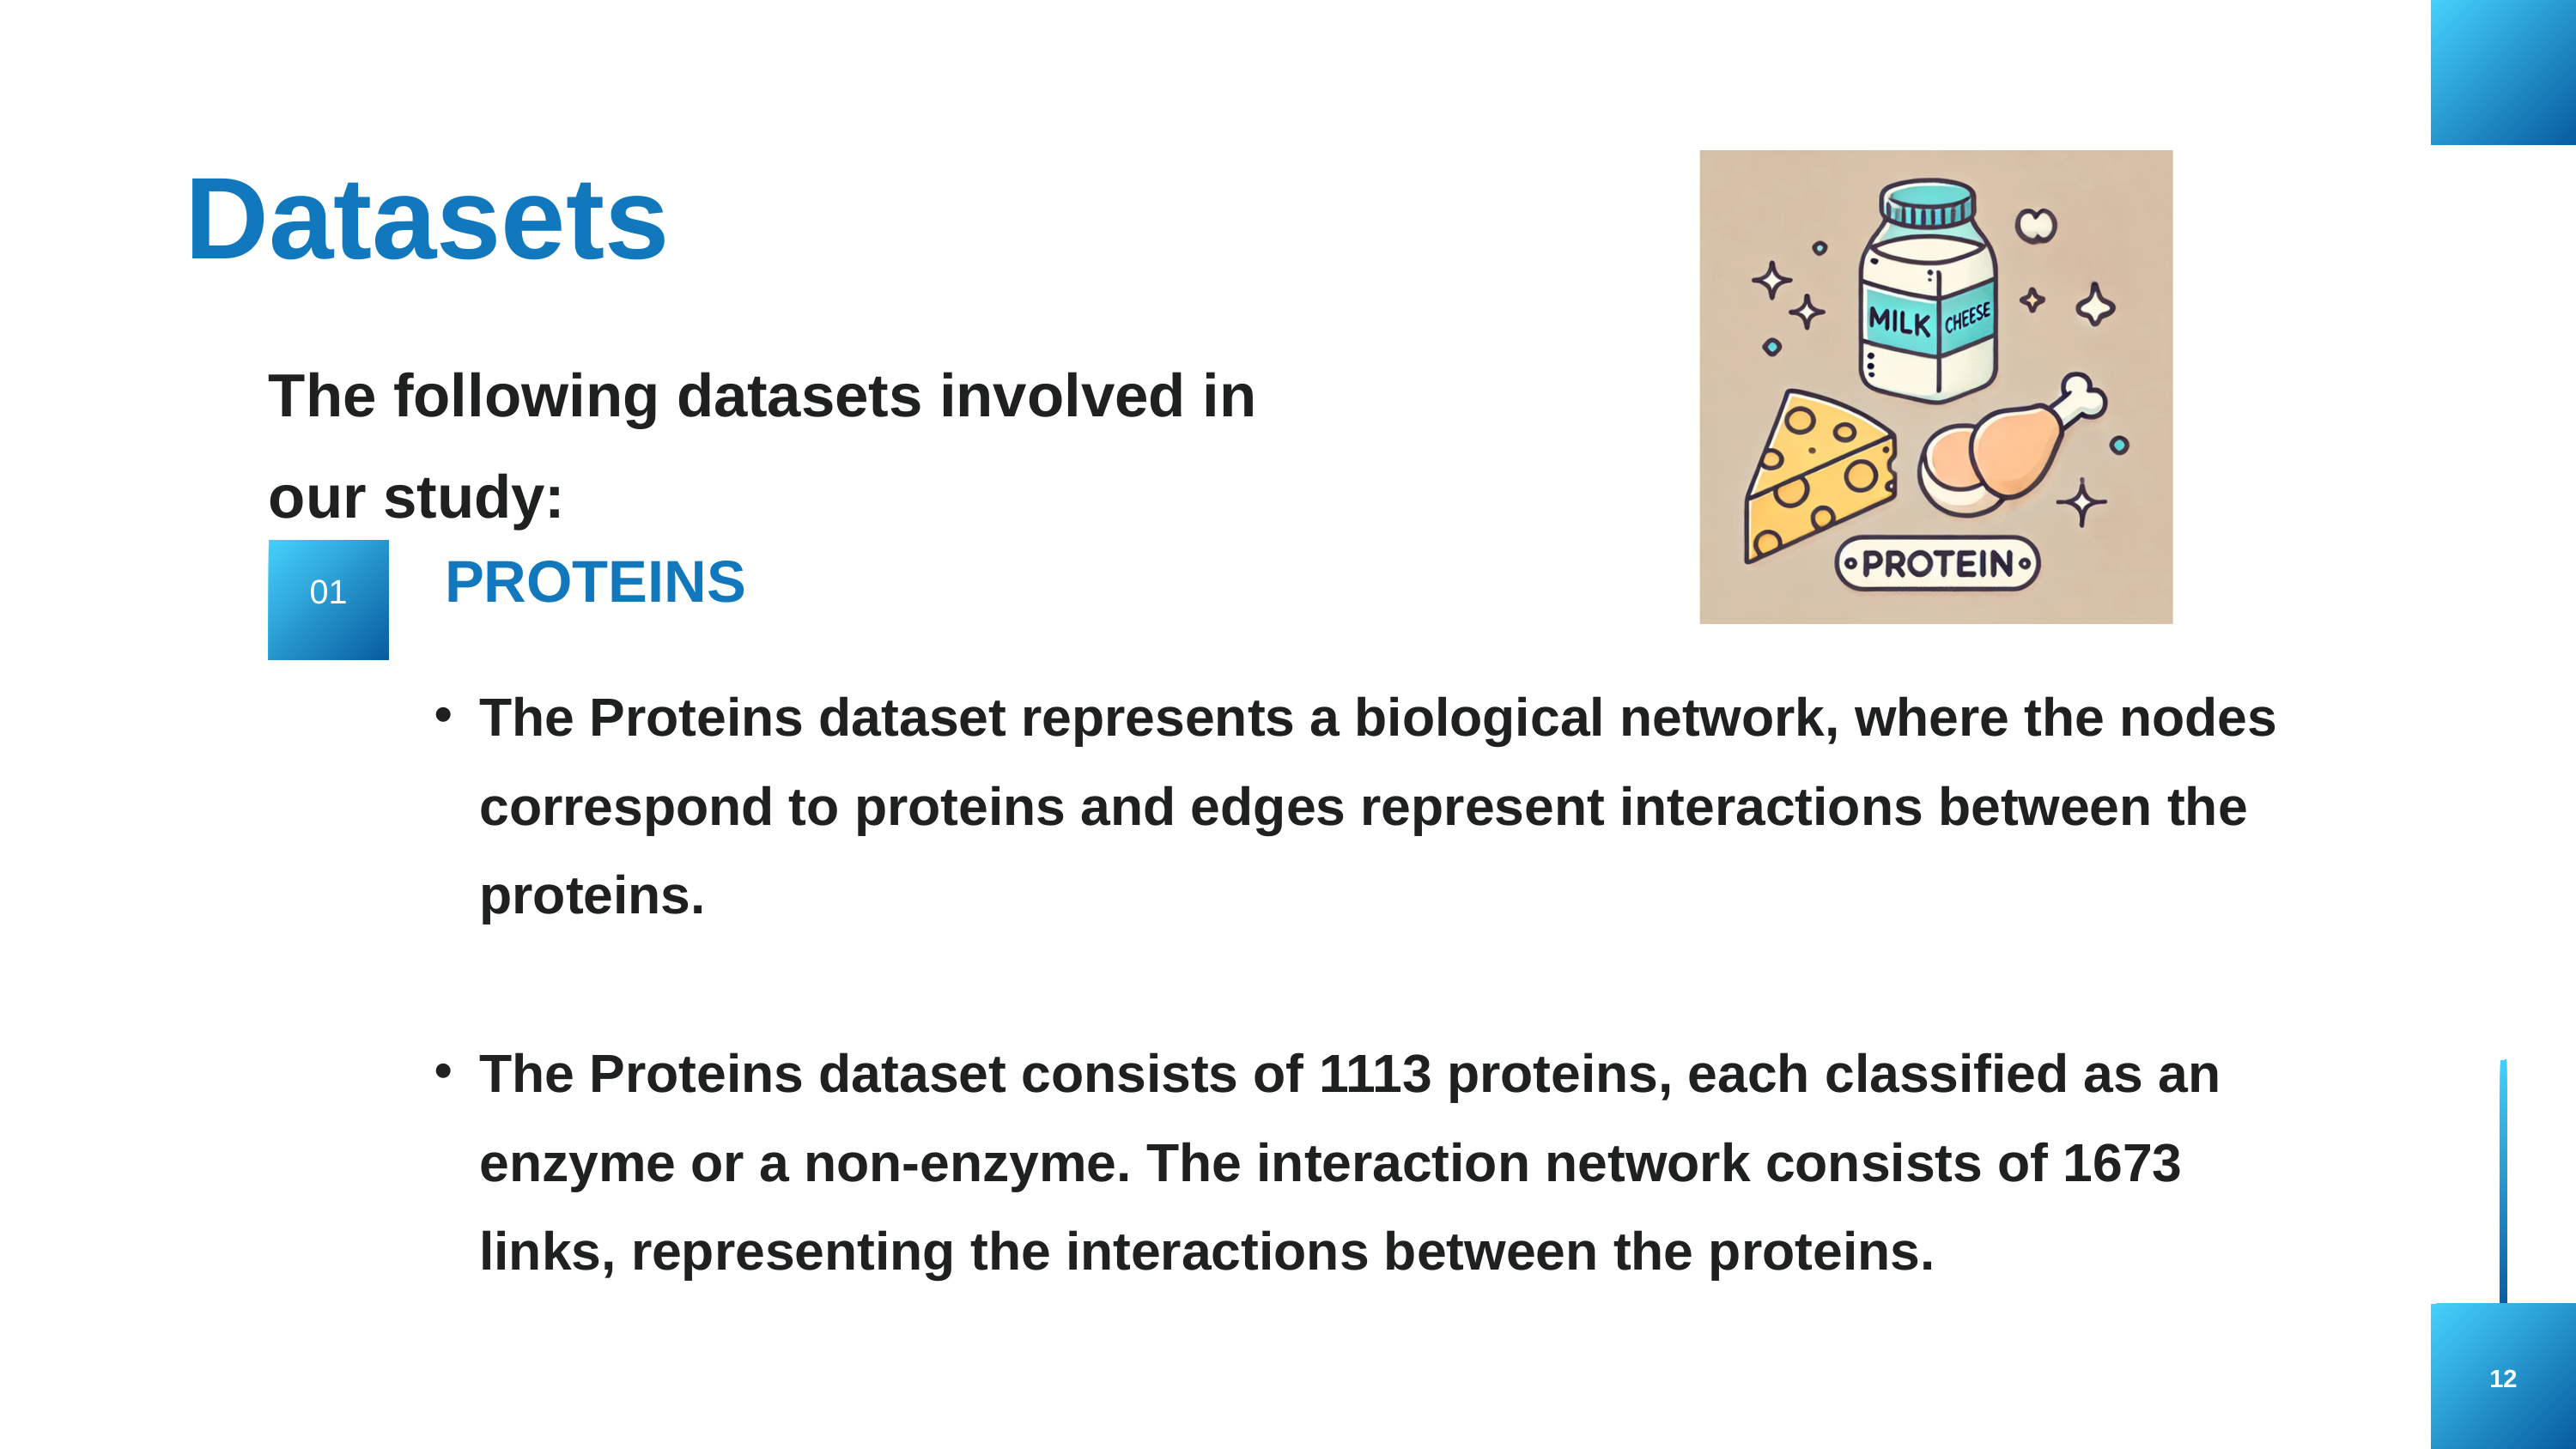

Datasets
The following datasets involved in our study:
PROTEINS

01
The Proteins dataset represents a biological network, where the nodes correspond to proteins and edges represent interactions between the proteins.

The Proteins dataset consists of 1113 proteins, each classified as an enzyme or a non-enzyme. The interaction network consists of 1673 links, representing the interactions between the proteins.

12